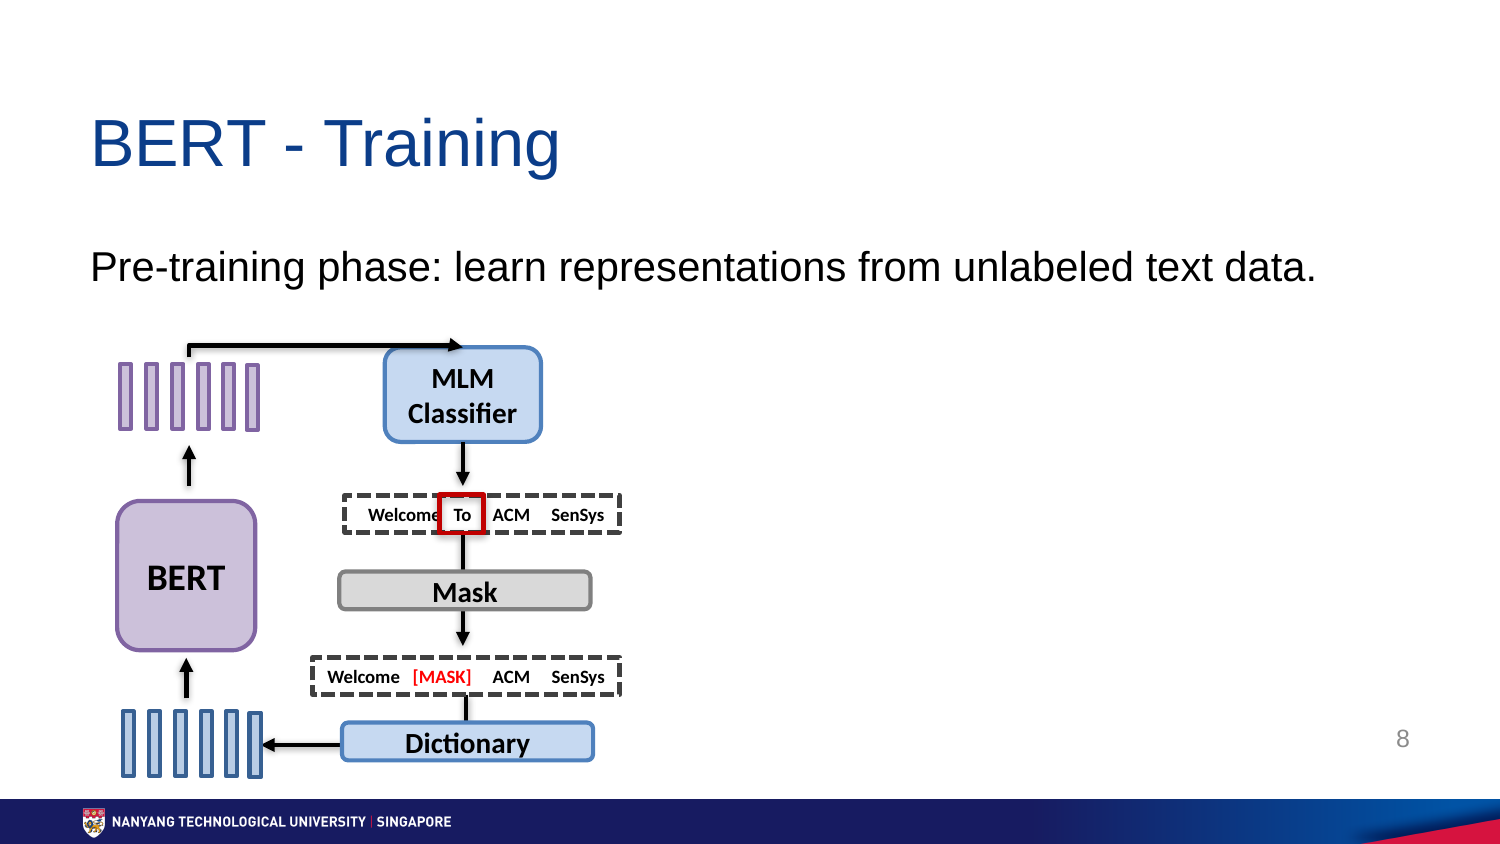

# BERT - Training
Pre-training phase: learn representations from unlabeled text data.
MLM
Classifier

  Welcome   To     ACM     SenSys
BERT
Mask
Welcome   [MASK]     ACM     SenSys

8
Dictionary